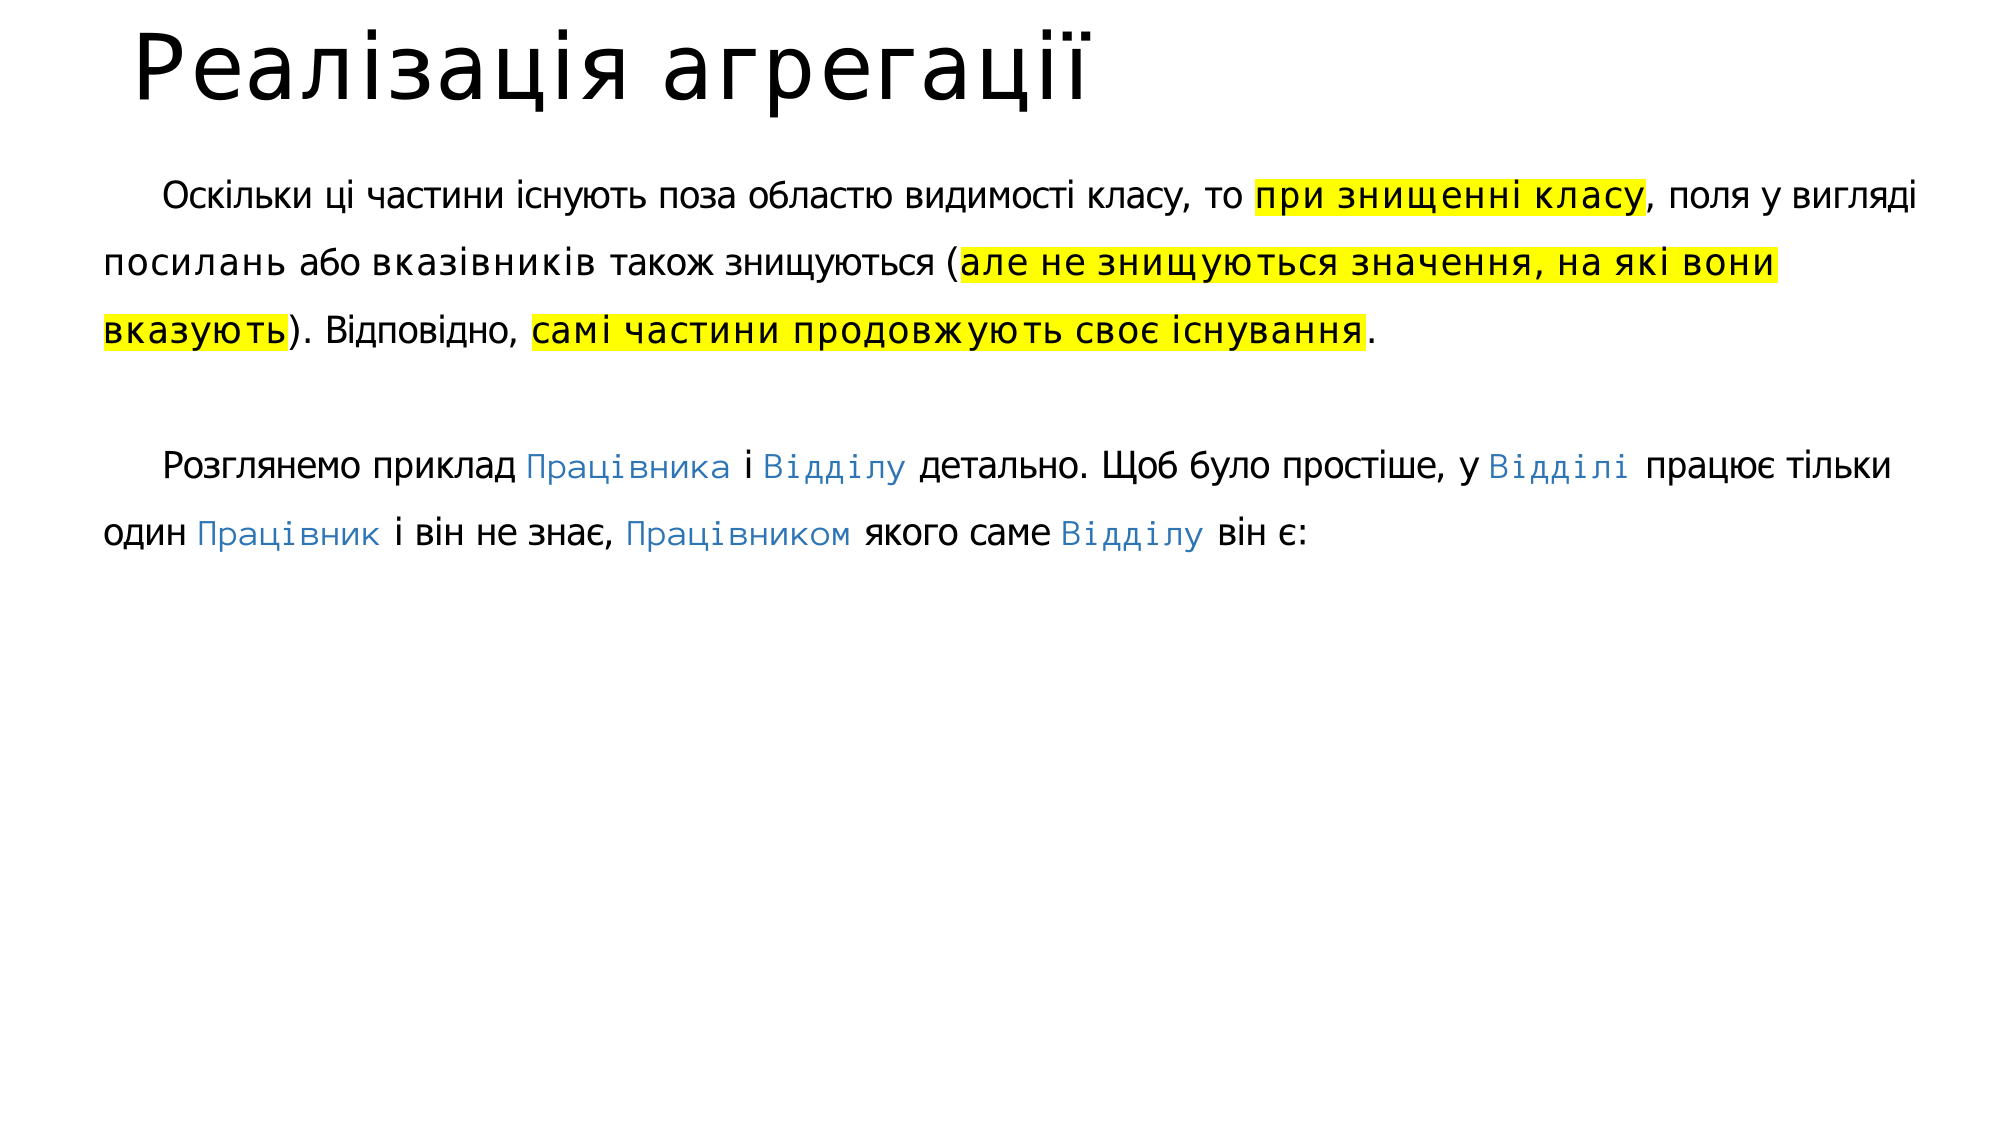

# Реалізація агрегації
Оскільки ці частини існують поза областю видимості класу, то при знищенні класу, поля у вигляді посилань або вказівників також знищуються (але не знищуються значення, на які вони вказують). Відповідно, самі частини продовжують своє існування.

Розглянемо приклад Працівника і Відділу детально. Щоб було простіше, у Відділі працює тільки один Працівник і він не знає, Працівником якого саме Відділу він є: